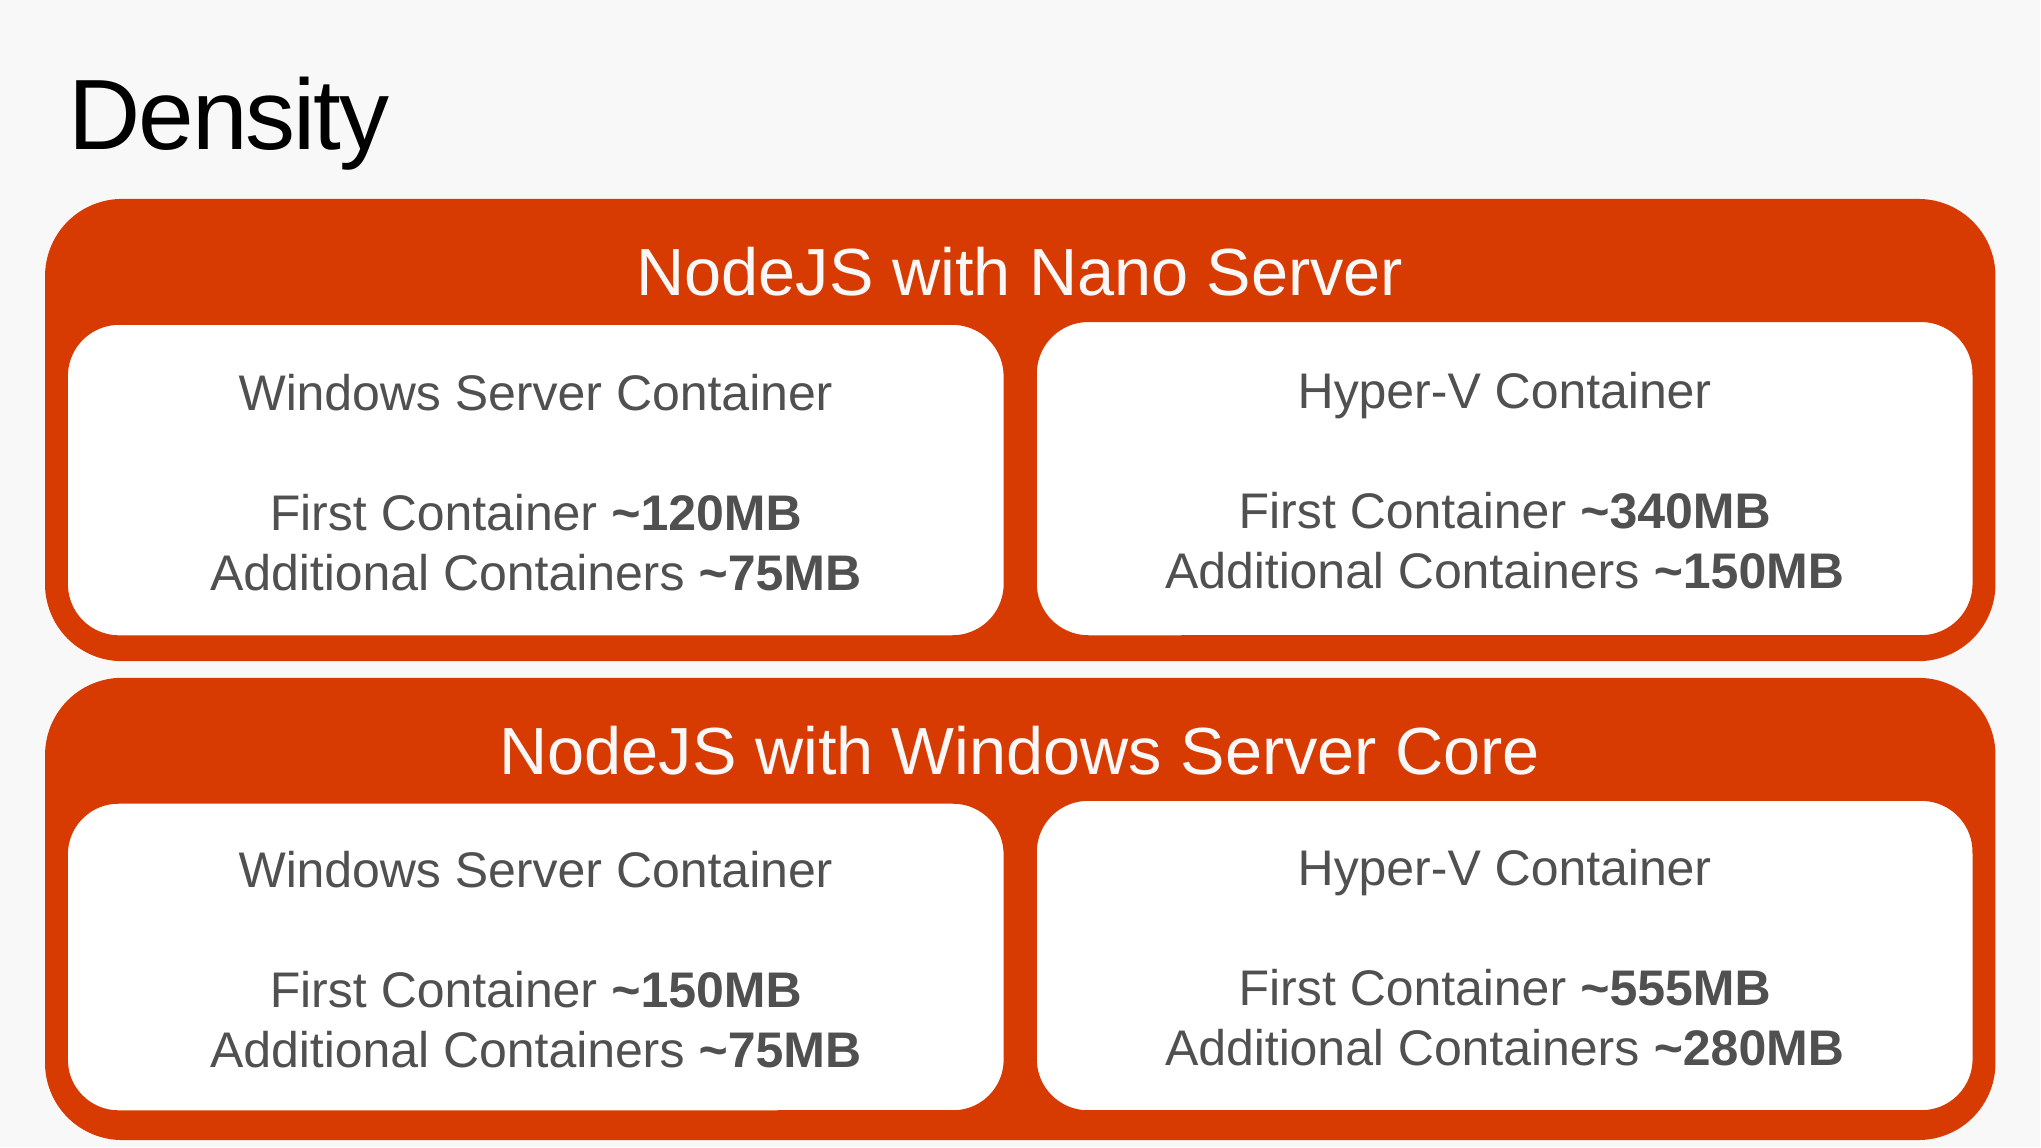

# Density
NodeJS with Nano Server
Hyper-V Container

First Container ~340MB
Additional Containers ~150MB
Windows Server Container

First Container ~120MB
Additional Containers ~75MB
NodeJS with Windows Server Core
Hyper-V Container

First Container ~555MB
Additional Containers ~280MB
Windows Server Container

First Container ~150MB
Additional Containers ~75MB